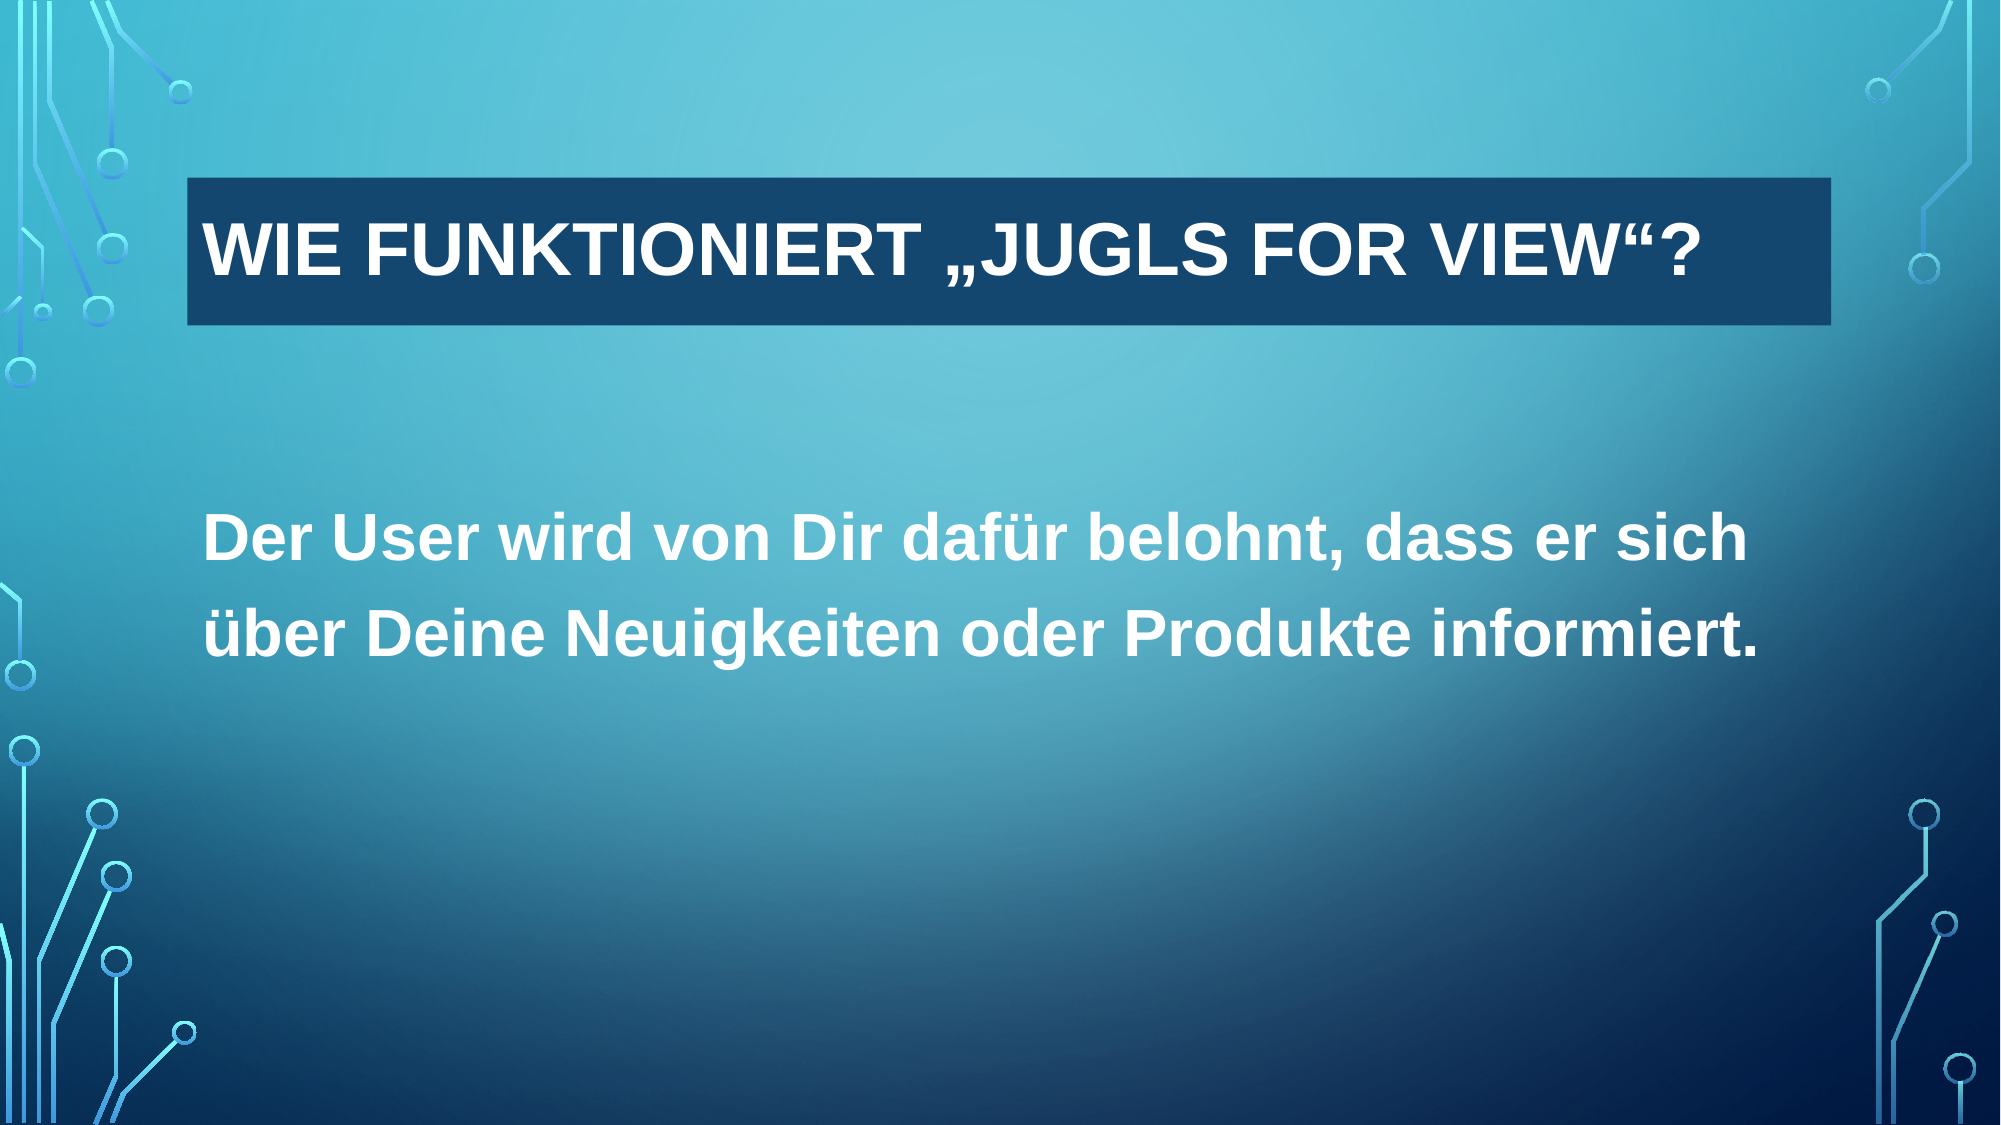

# Wie funktioniert „jugls for view“?

Der User wird von Dir dafür belohnt, dass er sich über Deine Neuigkeiten oder Produkte informiert.